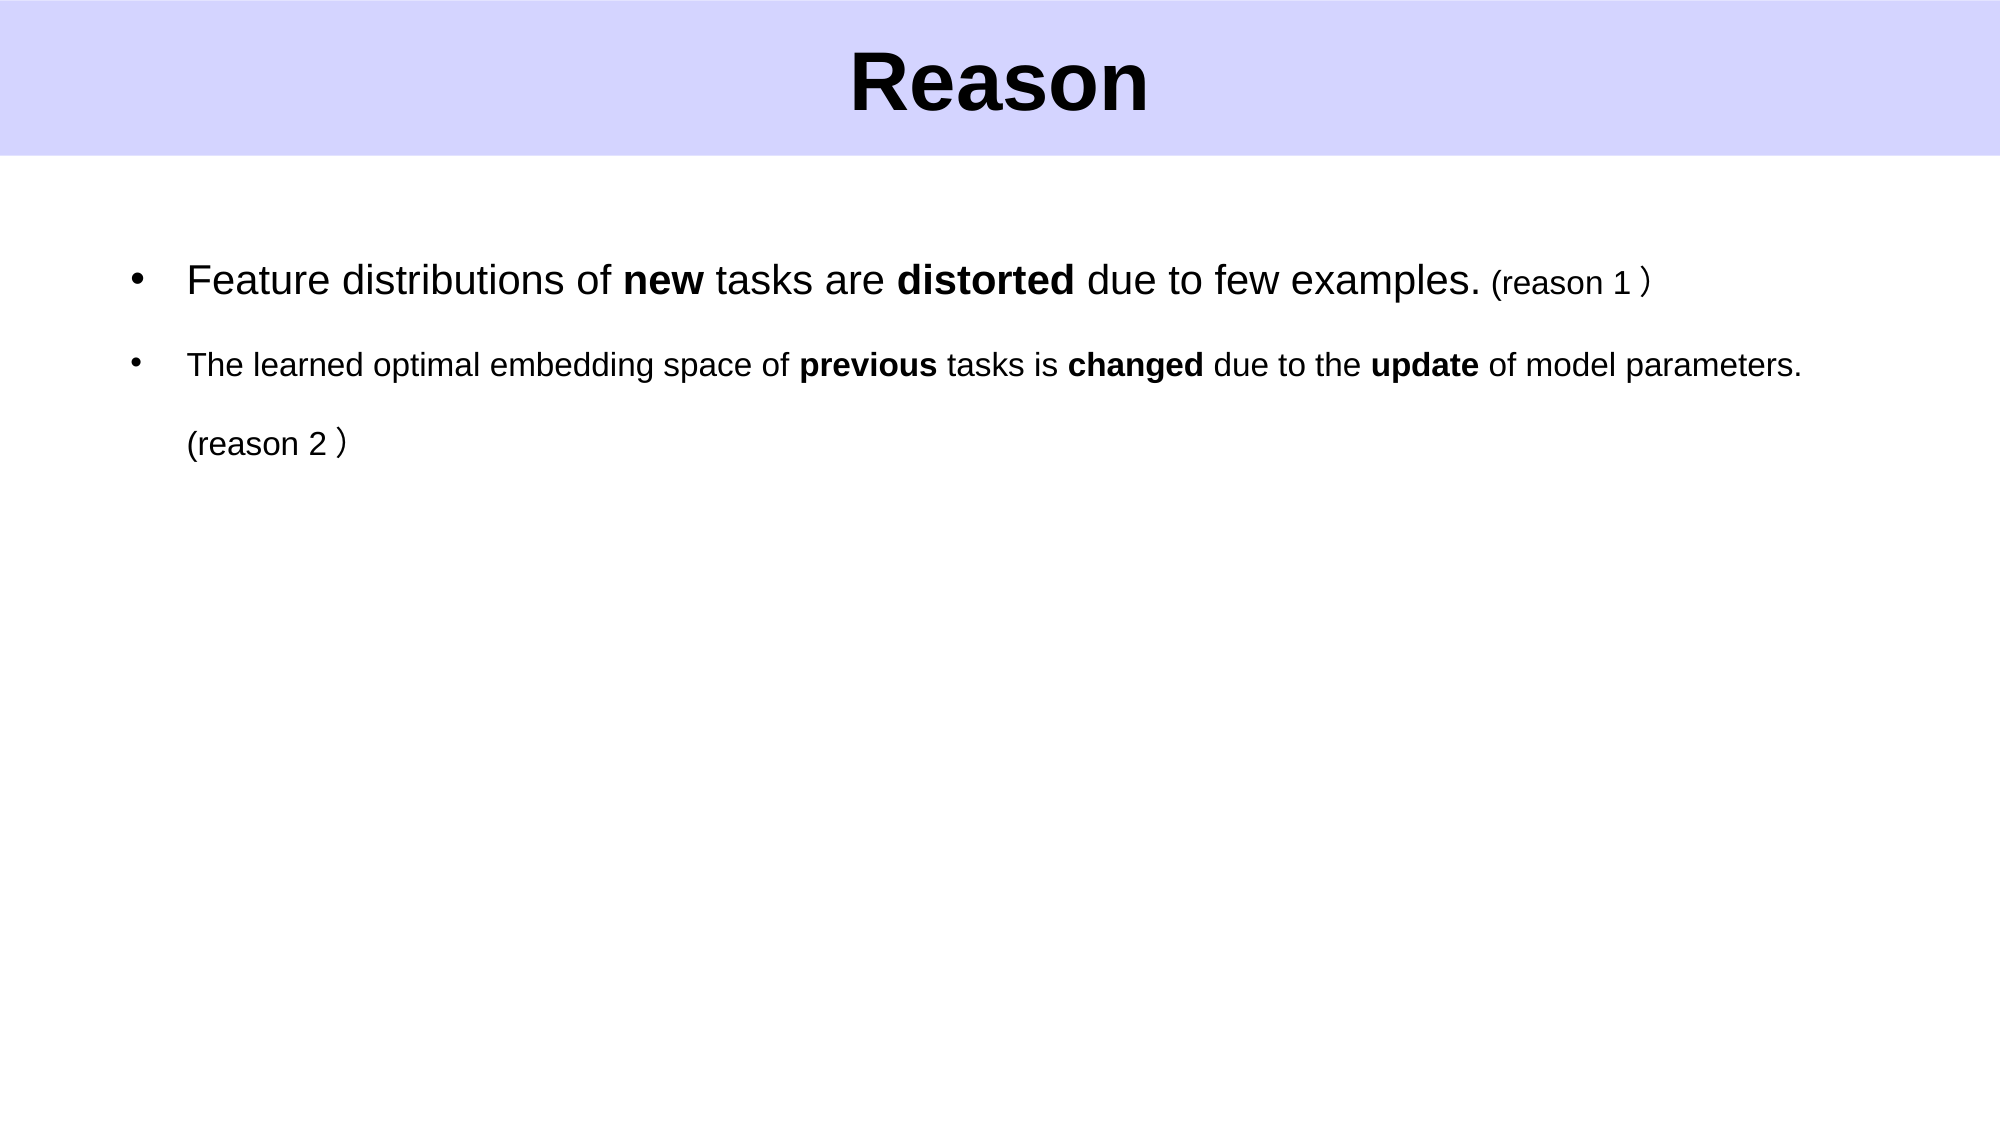

Reason
Feature distributions of new tasks are distorted due to few examples. (reason 1）
The learned optimal embedding space of previous tasks is changed due to the update of model parameters. (reason 2）